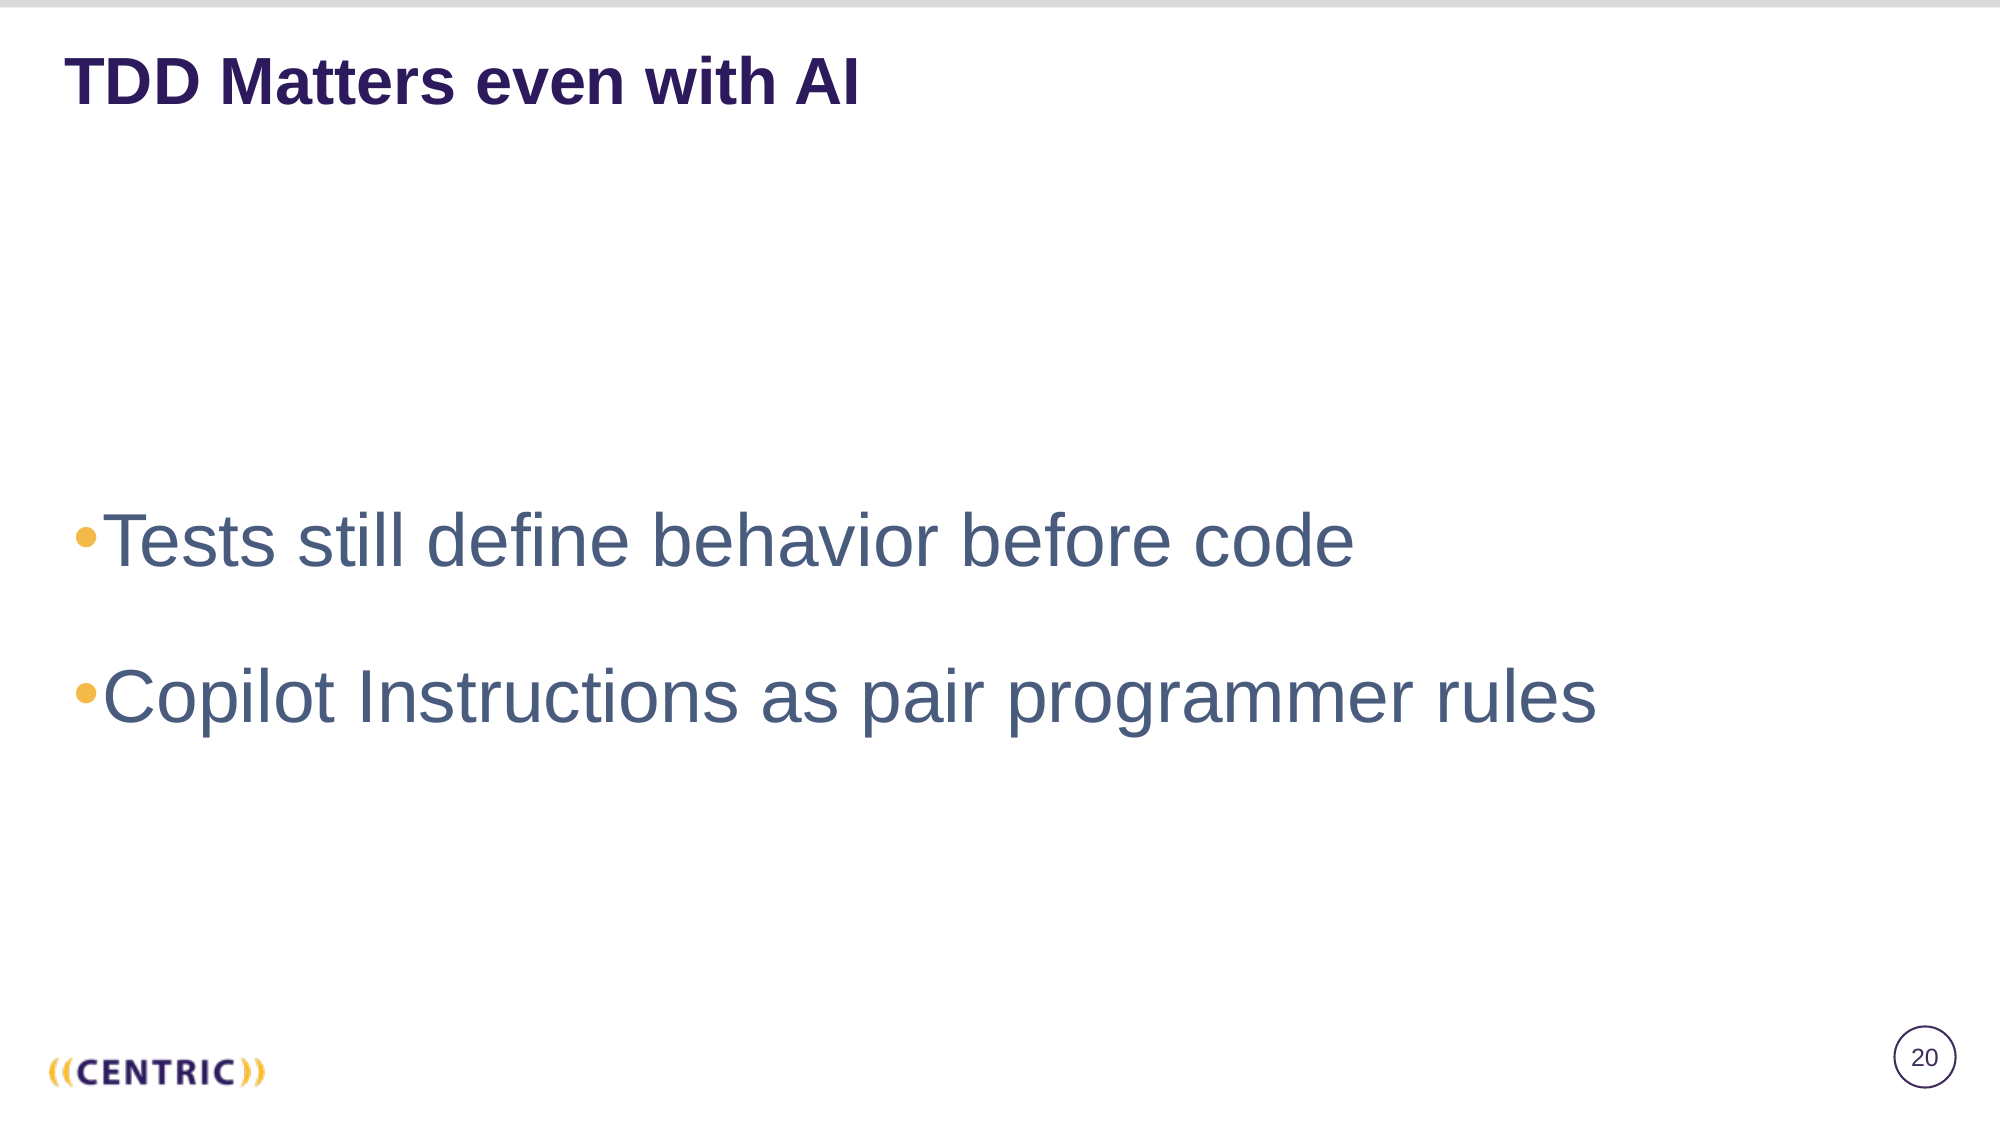

# TDD Matters even with AI

Tests still define behavior before code
Copilot Instructions as pair programmer rules